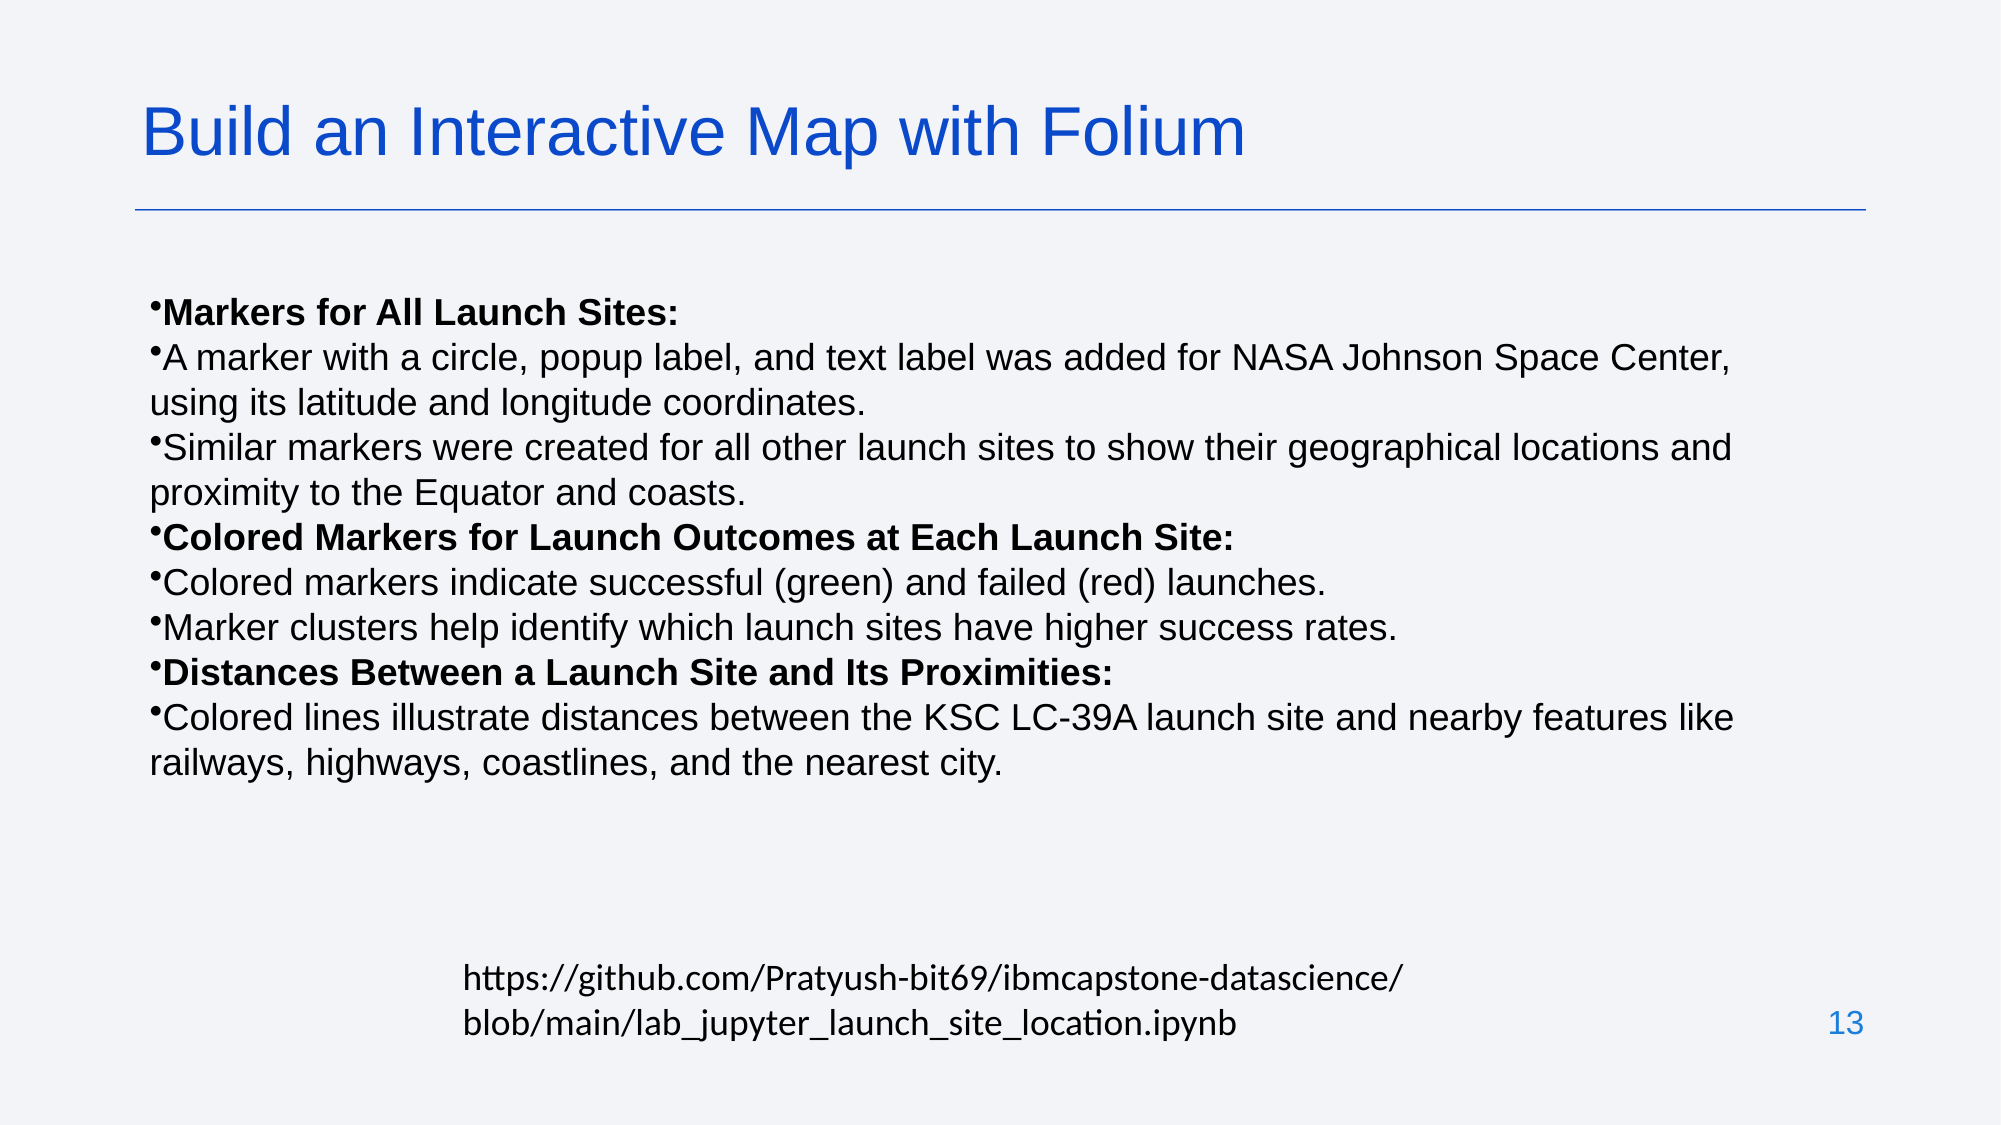

Build an Interactive Map with Folium
Markers for All Launch Sites:
A marker with a circle, popup label, and text label was added for NASA Johnson Space Center, using its latitude and longitude coordinates.
Similar markers were created for all other launch sites to show their geographical locations and proximity to the Equator and coasts.
Colored Markers for Launch Outcomes at Each Launch Site:
Colored markers indicate successful (green) and failed (red) launches.
Marker clusters help identify which launch sites have higher success rates.
Distances Between a Launch Site and Its Proximities:
Colored lines illustrate distances between the KSC LC-39A launch site and nearby features like railways, highways, coastlines, and the nearest city.

https://github.com/Pratyush-bit69/ibmcapstone-datascience/blob/main/lab_jupyter_launch_site_location.ipynb
13